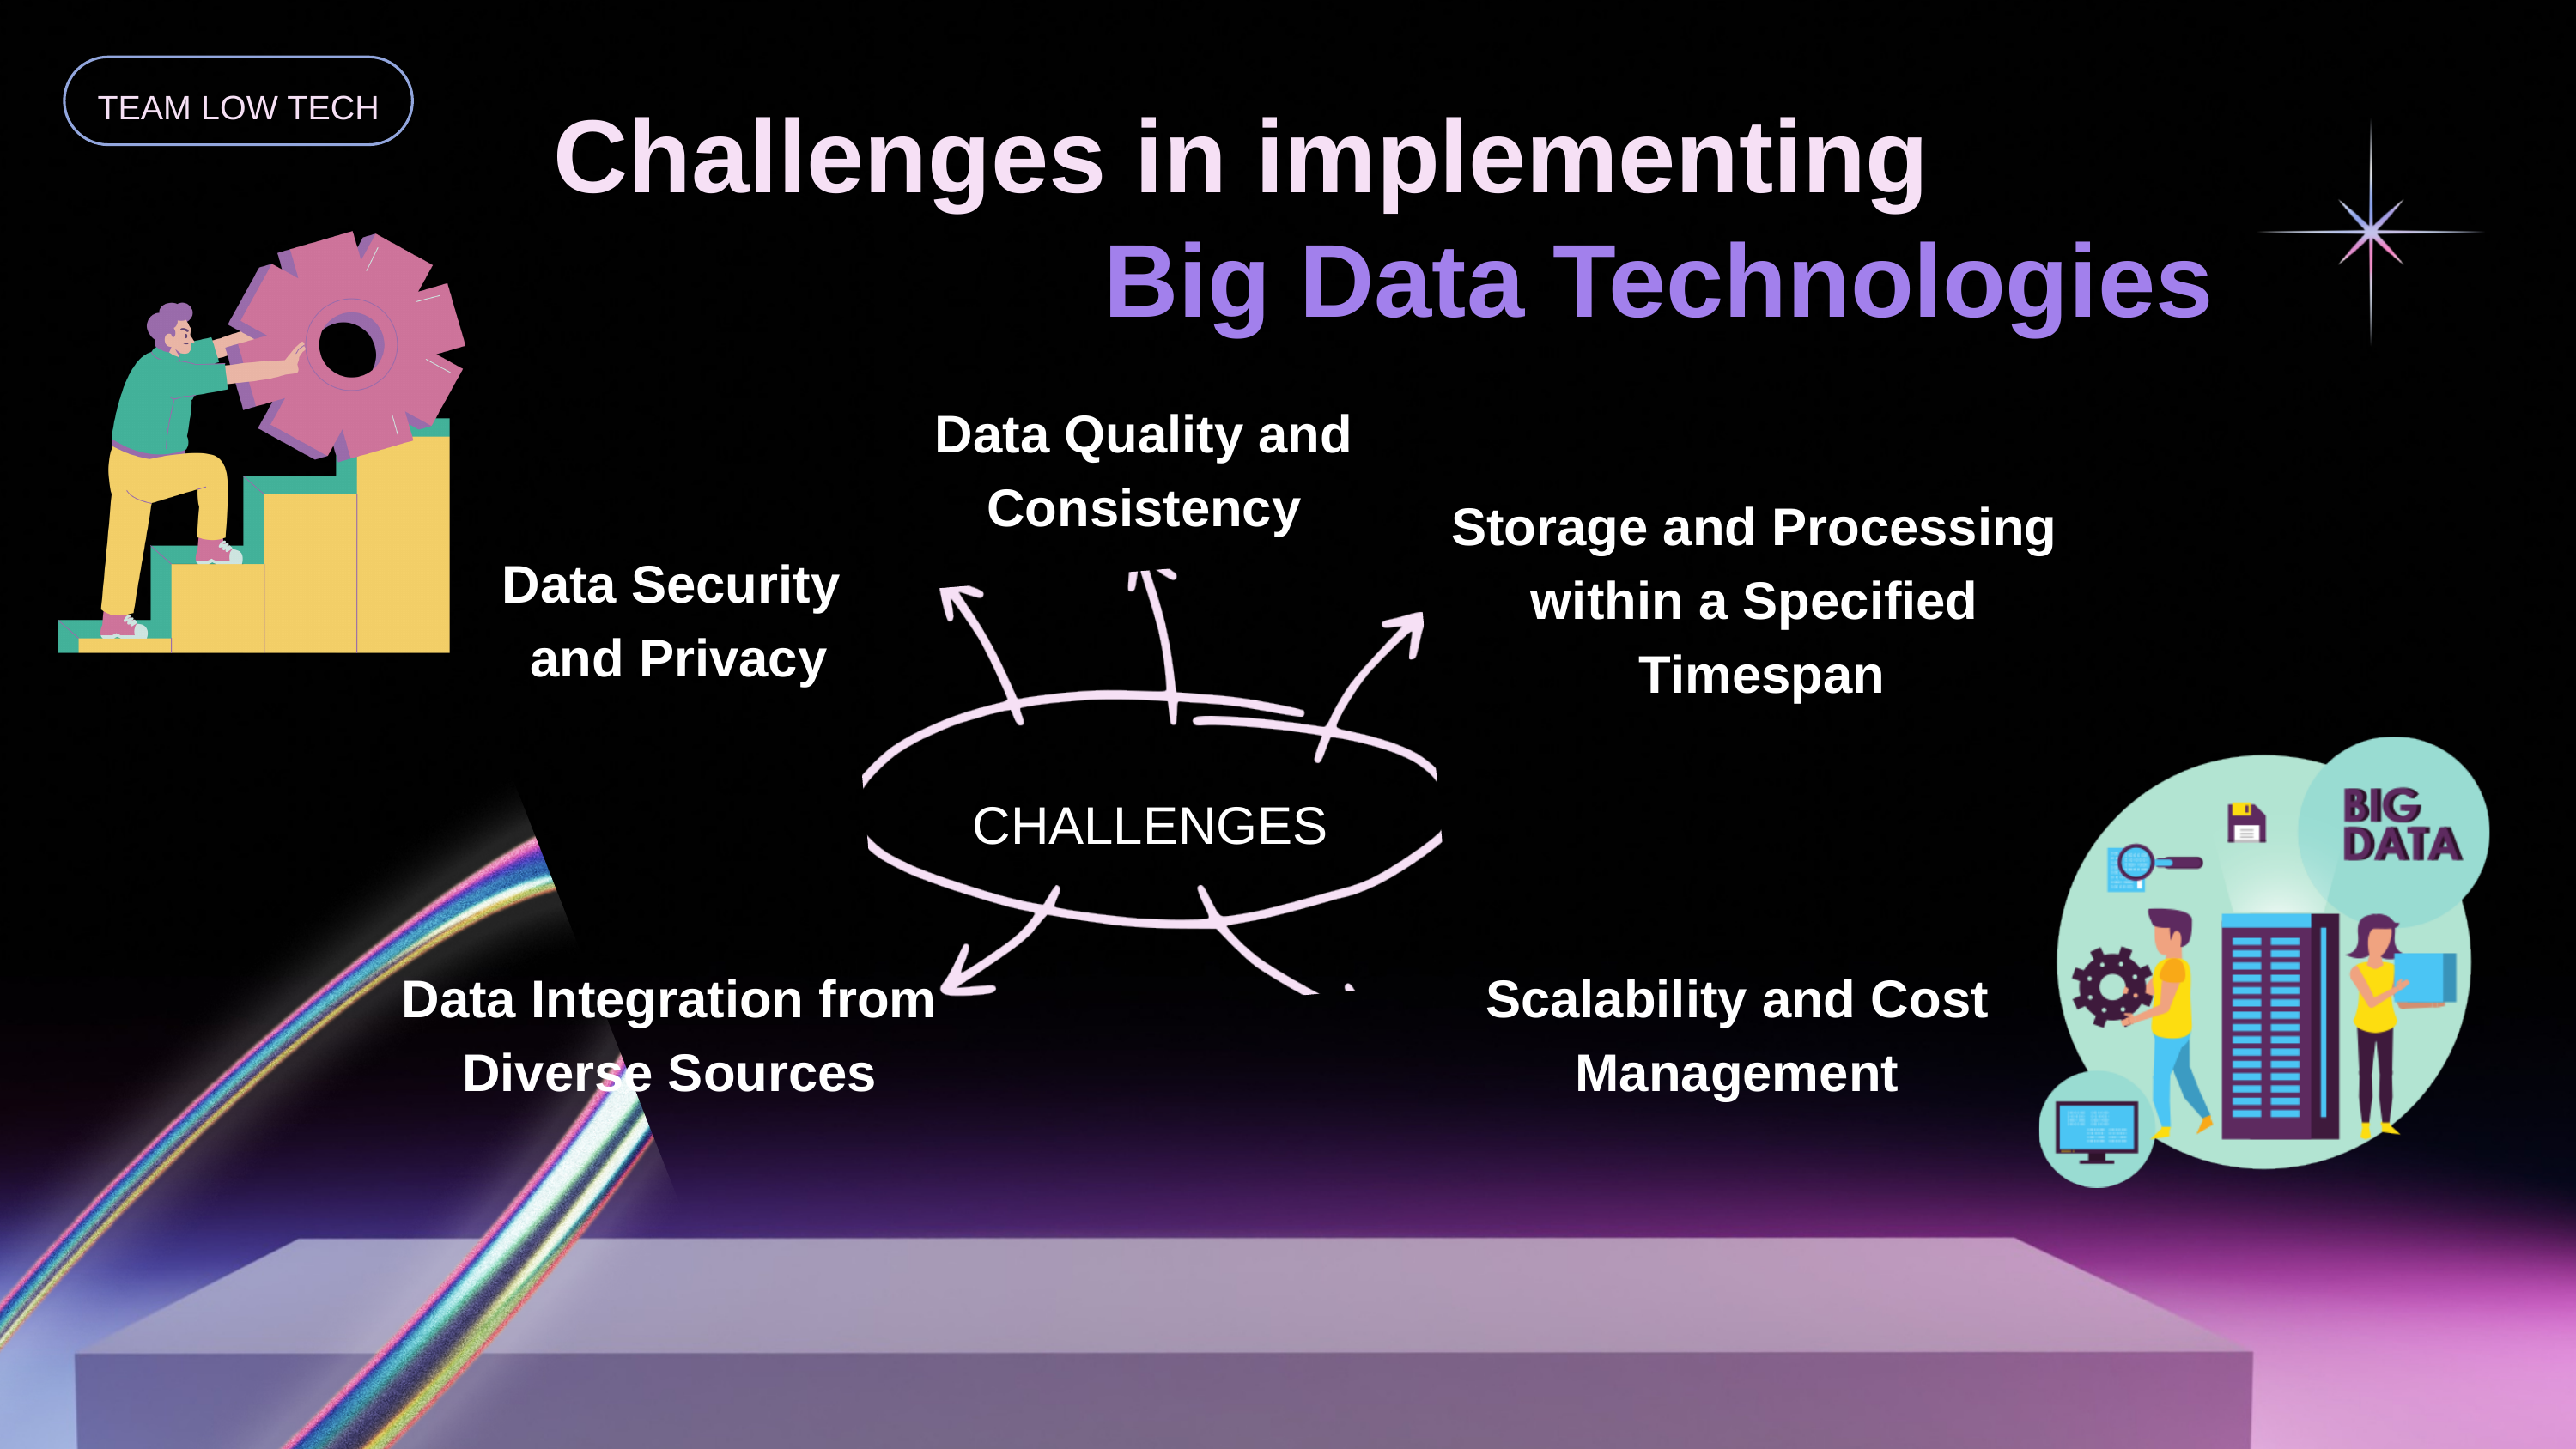

TEAM LOW TECH
Challenges in implementing

Big Data Technologies

Data Quality and Consistency
Storage and Processing within a Specified
 Timespan
Data Security
and Privacy

CHALLENGES

Data Integration from Diverse Sources
Scalability and Cost Management